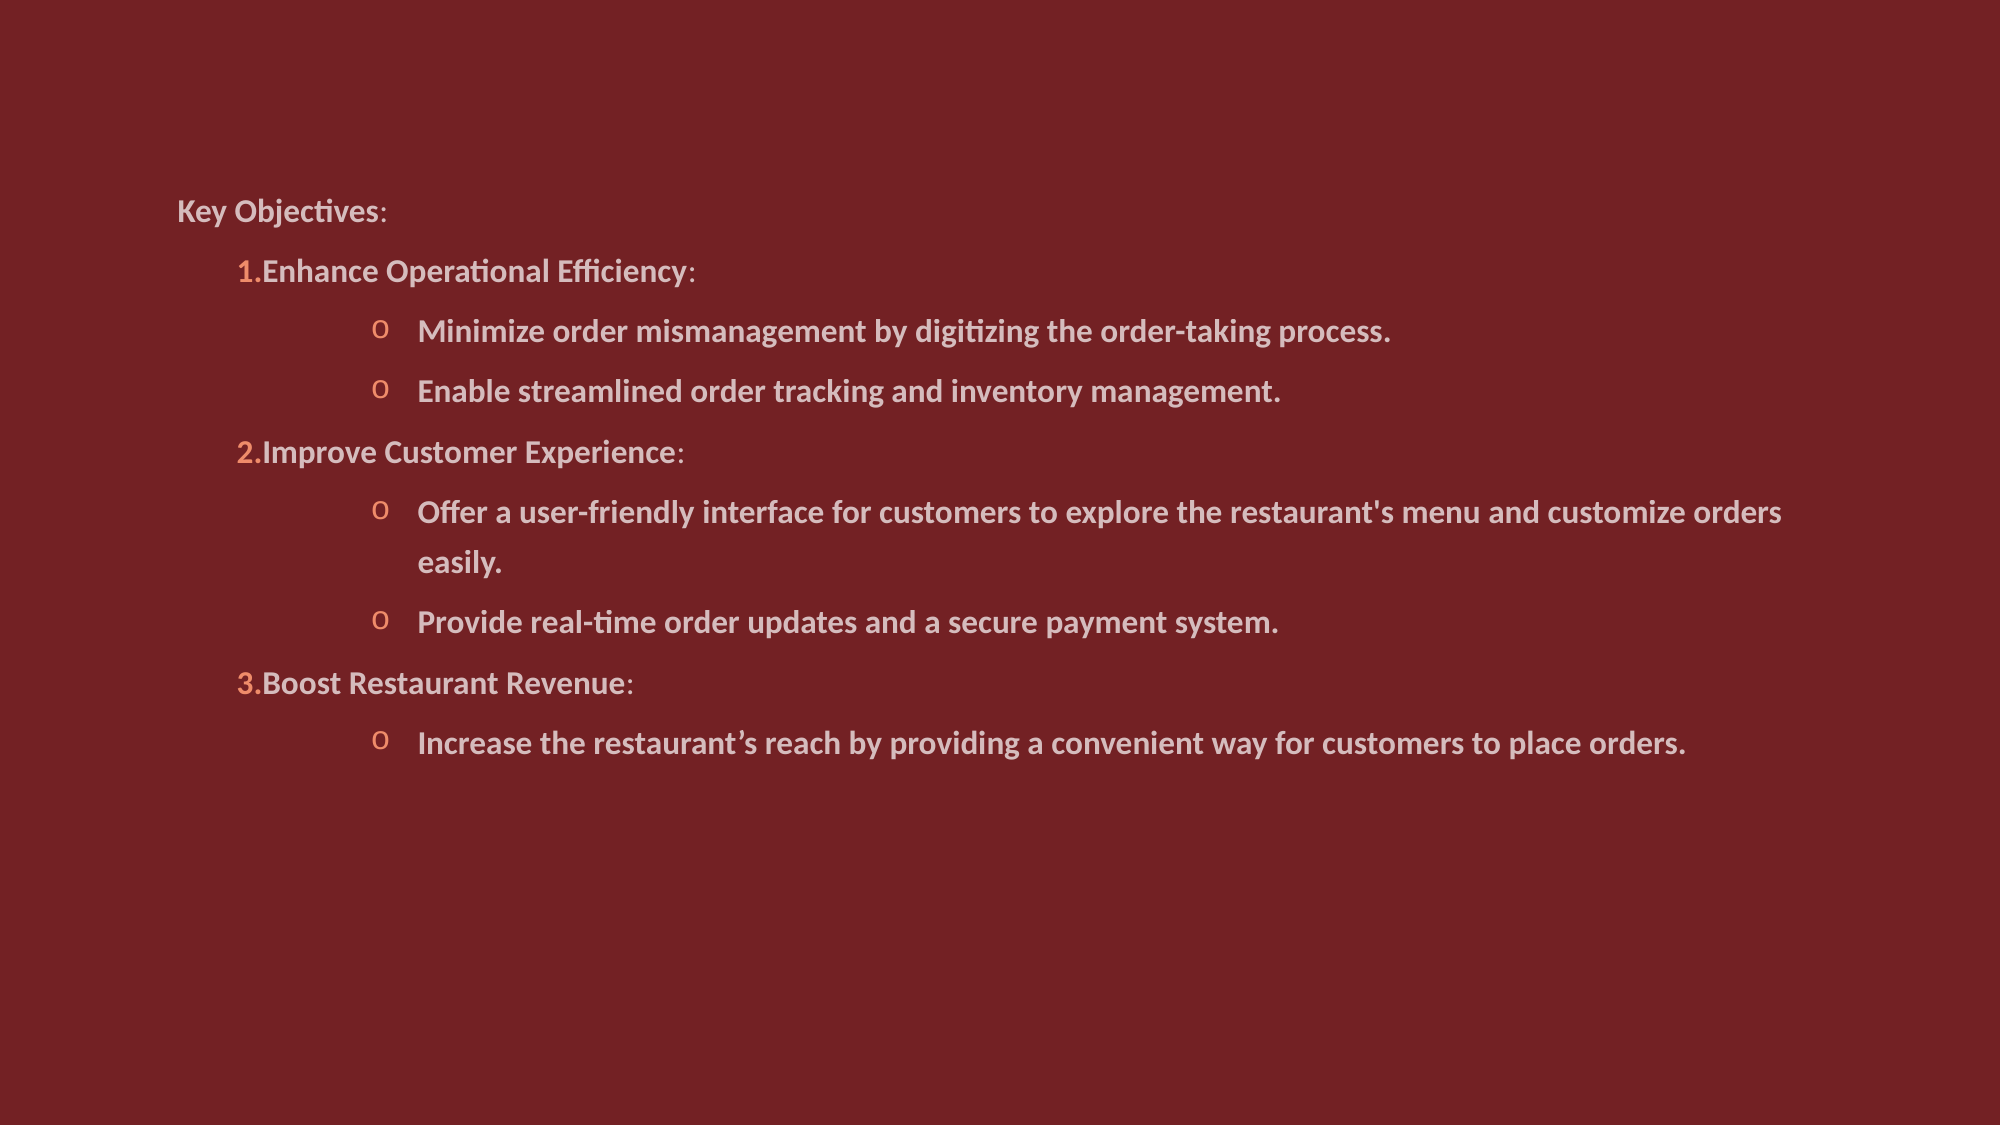

Key Objectives:
Enhance Operational Efficiency:
Minimize order mismanagement by digitizing the order-taking process.
Enable streamlined order tracking and inventory management.
Improve Customer Experience:
Offer a user-friendly interface for customers to explore the restaurant's menu and customize orders easily.
Provide real-time order updates and a secure payment system.
Boost Restaurant Revenue:
Increase the restaurant’s reach by providing a convenient way for customers to place orders.